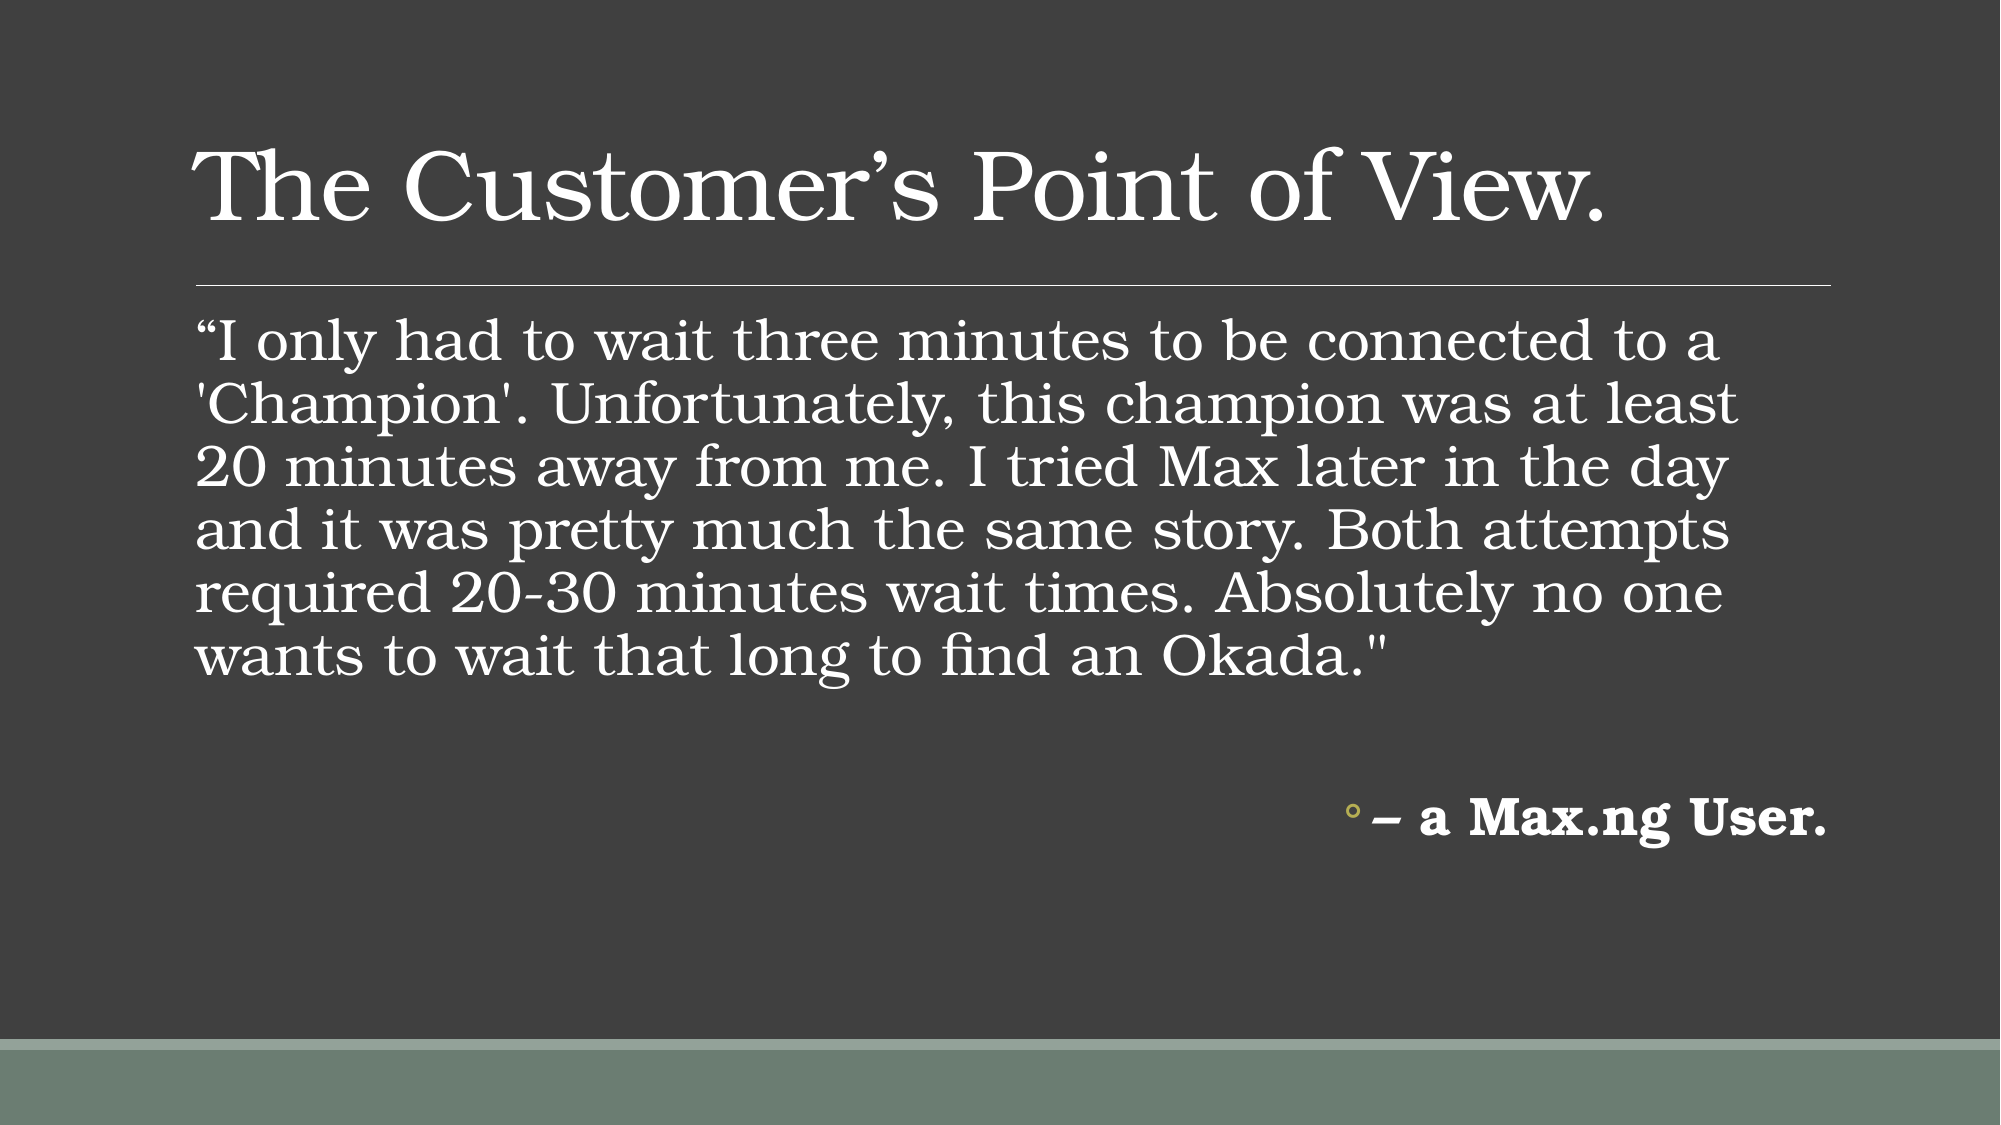

# The Customer’s Point of View.
“I only had to wait three minutes to be connected to a 'Champion'. Unfortunately, this champion was at least 20 minutes away from me. I tried Max later in the day and it was pretty much the same story. Both attempts required 20-30 minutes wait times. Absolutely no one wants to wait that long to find an Okada."

– a Max.ng User.